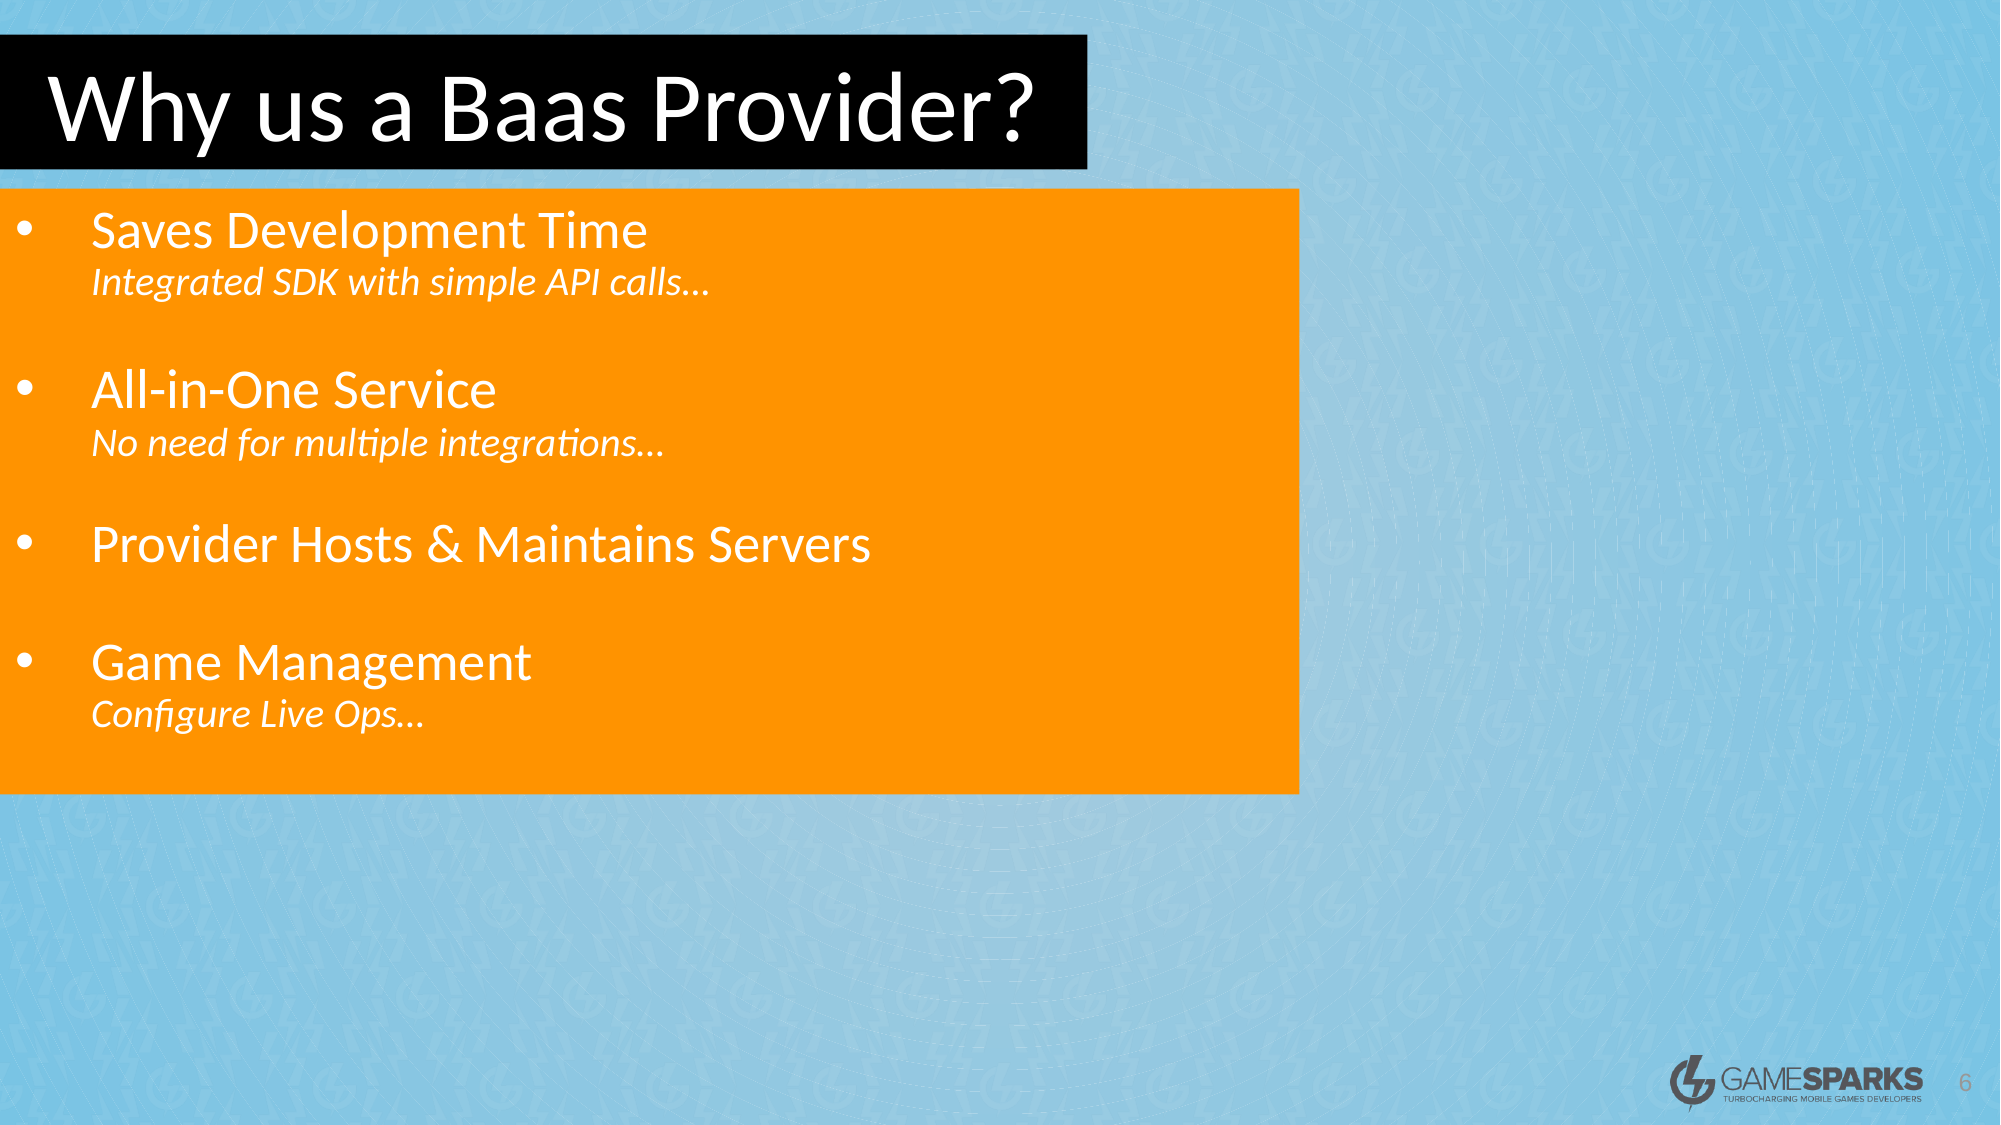

Why us a Baas Provider?
Saves Development Time
Integrated SDK with simple API calls…
All-in-One Service
No need for multiple integrations…
Provider Hosts & Maintains Servers

Game Management
Configure Live Ops…
6